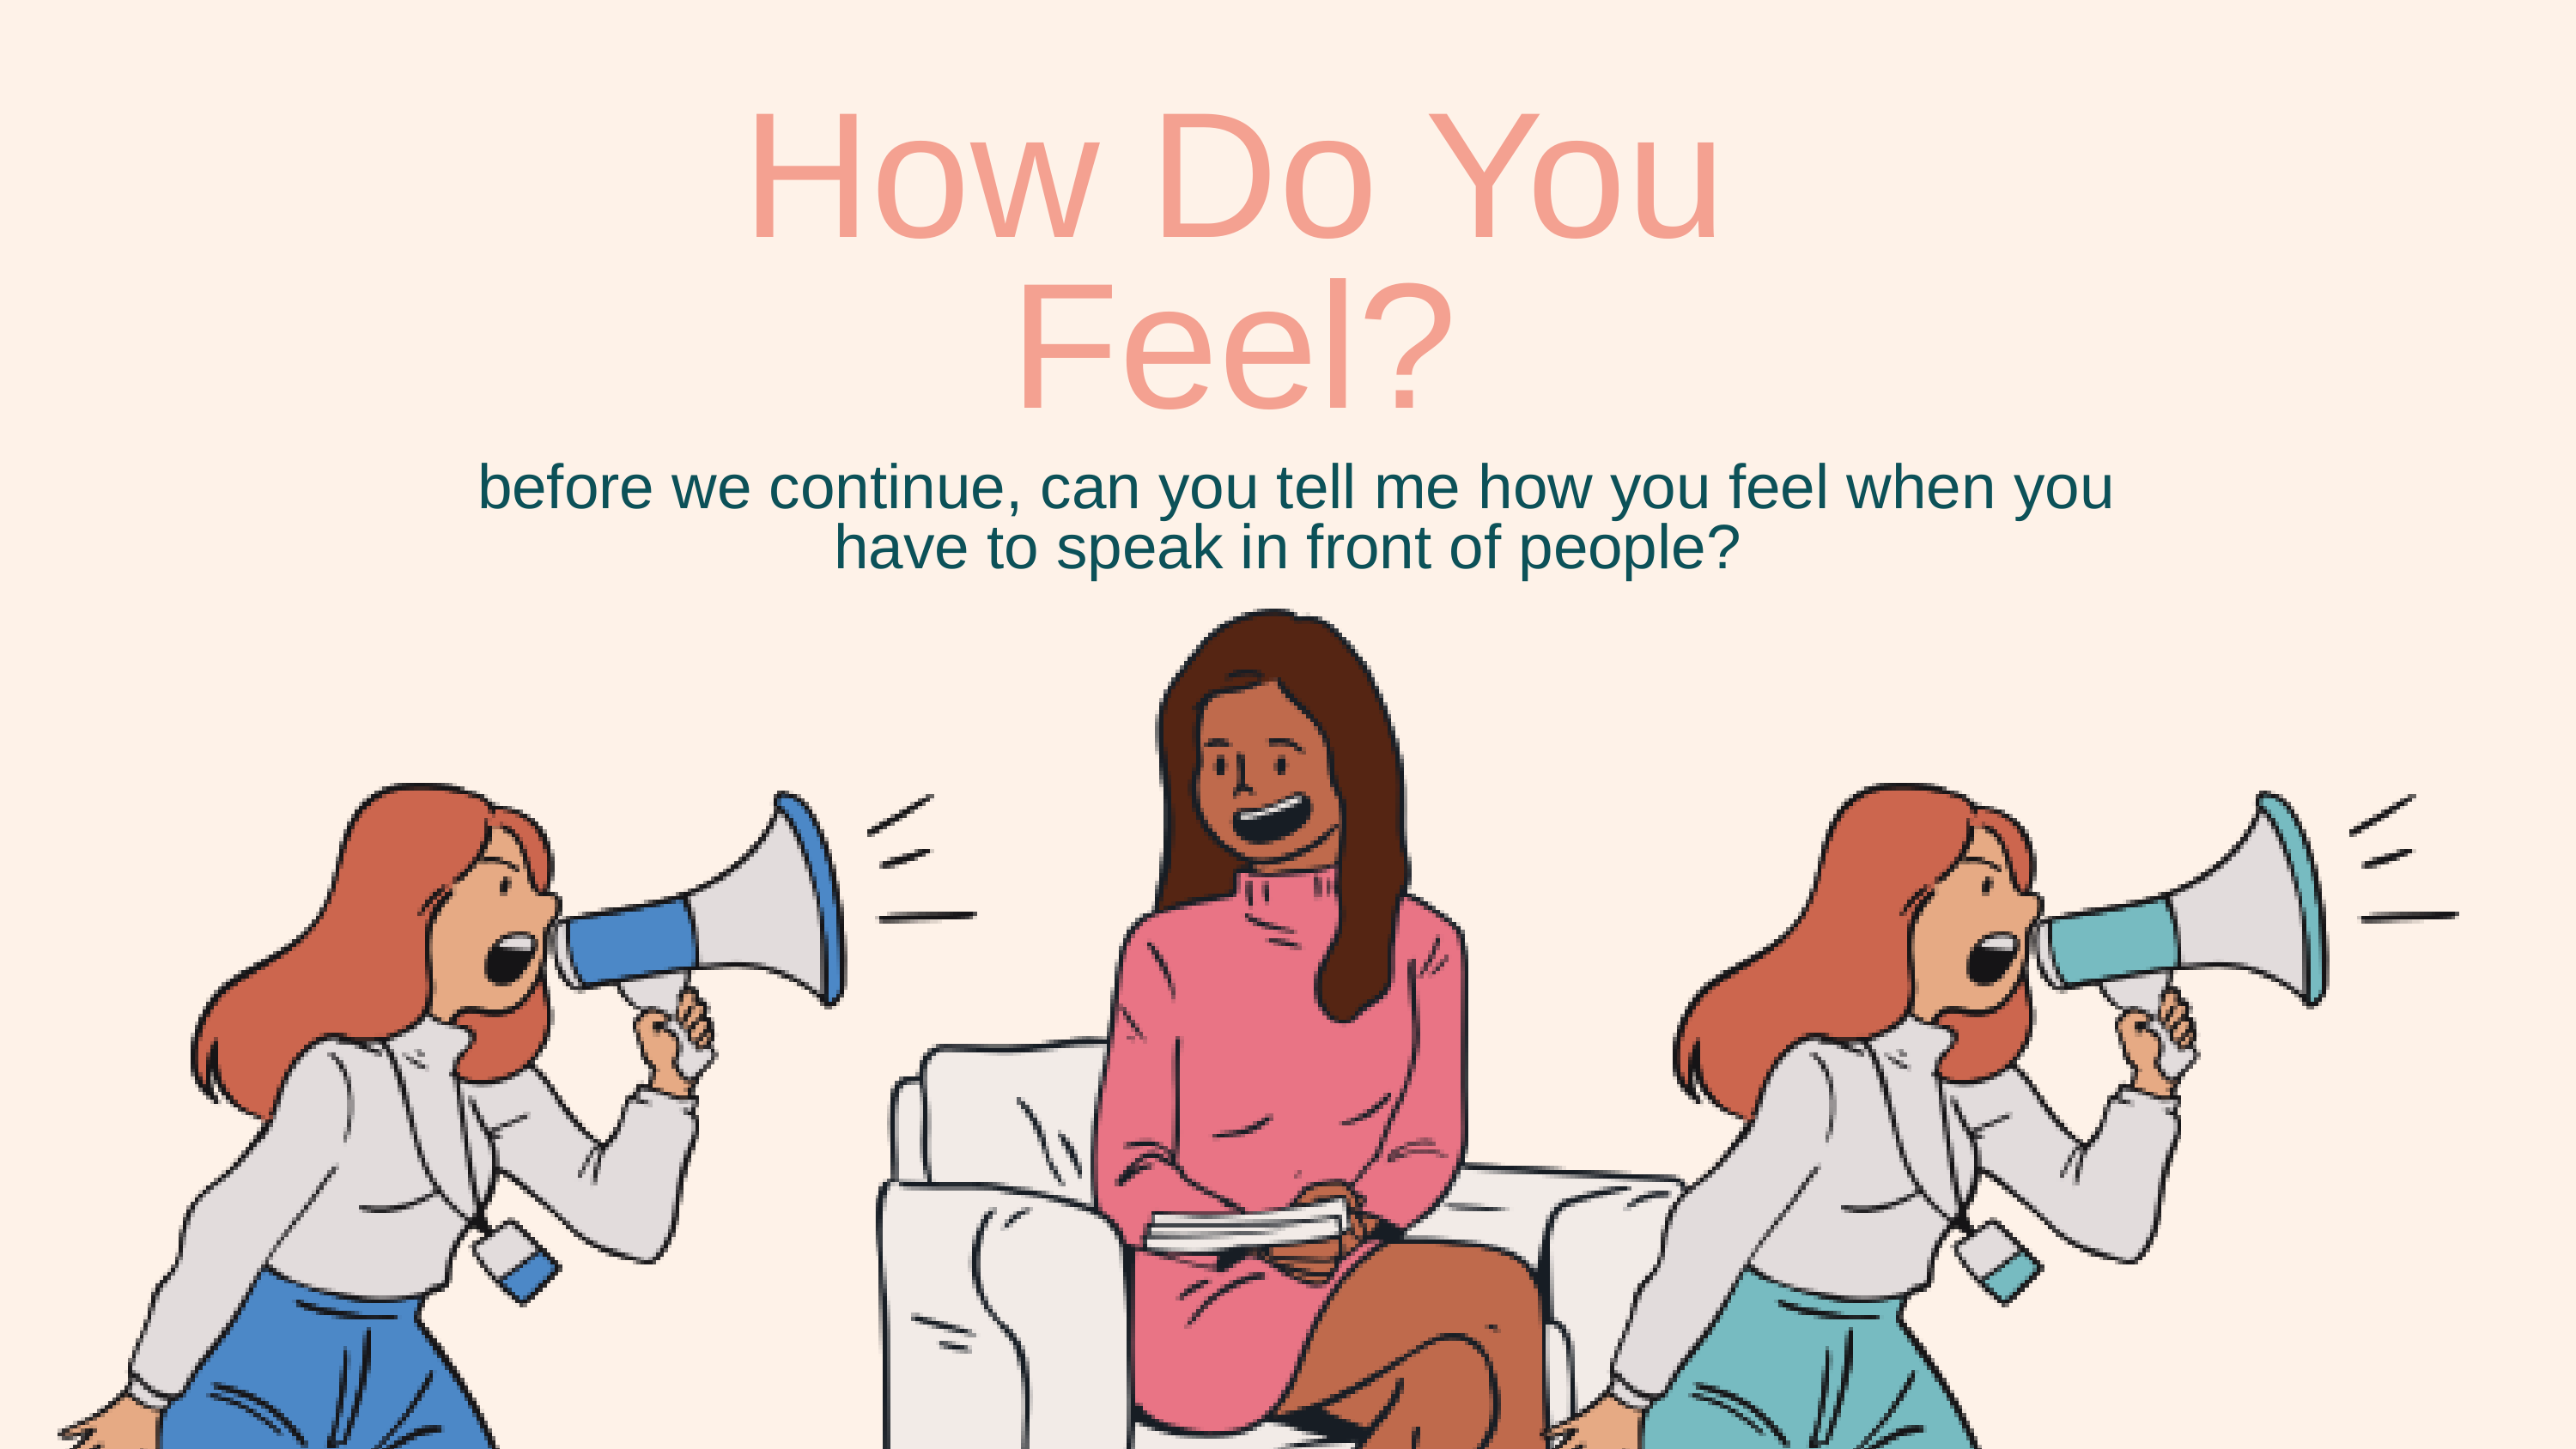

How Do You Feel?
 before we continue, can you tell me how you feel when you have to speak in front of people?